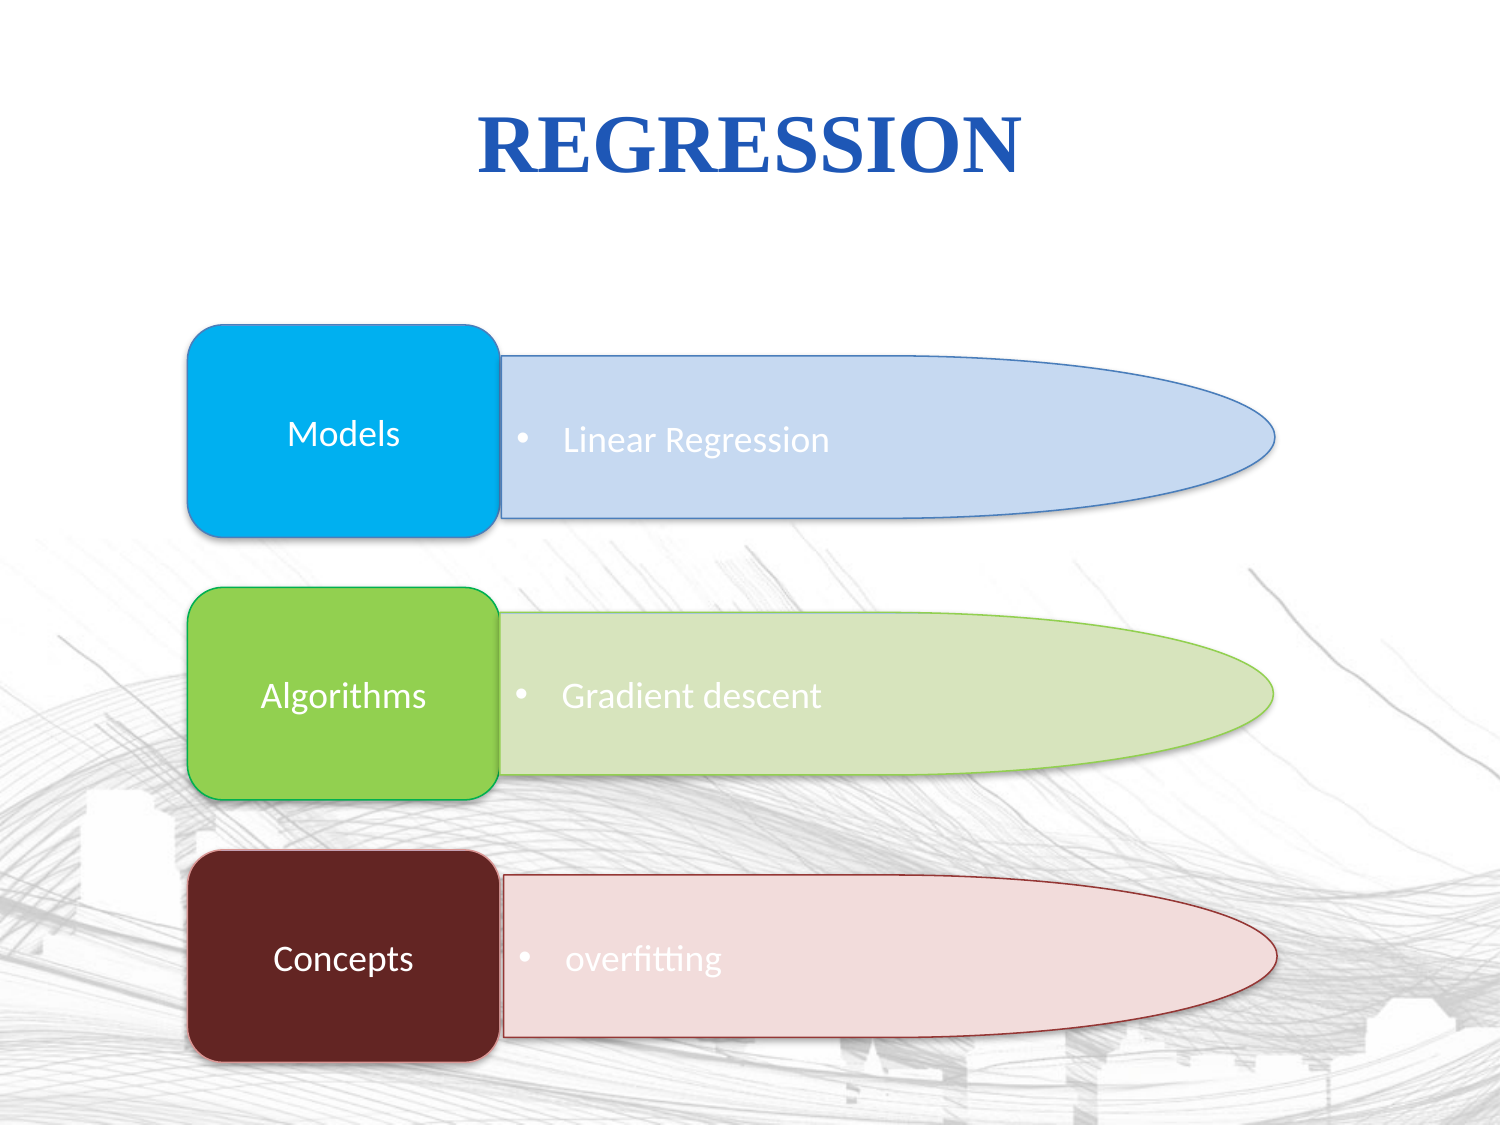

# REGRESSION
Models
Linear Regression
Algorithms
Gradient descent
Concepts
overfitting